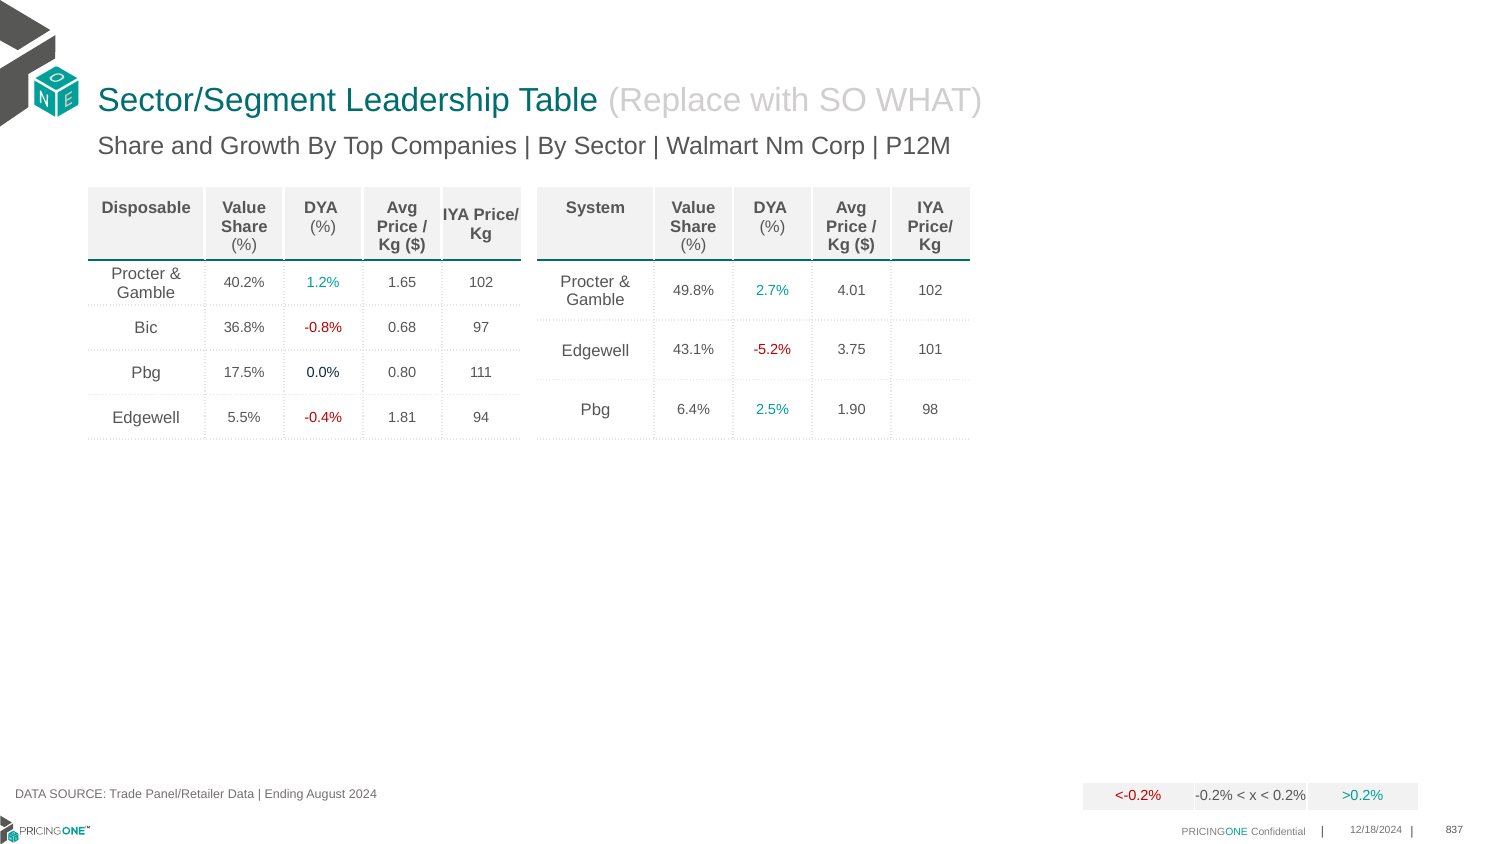

# Sector/Segment Leadership Table (Replace with SO WHAT)
Share and Growth By Top Companies | By Sector | Walmart Nm Corp | P12M
| Disposable | Value Share (%) | DYA (%) | Avg Price /Kg ($) | IYA Price/ Kg |
| --- | --- | --- | --- | --- |
| Procter & Gamble | 40.2% | 1.2% | 1.65 | 102 |
| Bic | 36.8% | -0.8% | 0.68 | 97 |
| Pbg | 17.5% | 0.0% | 0.80 | 111 |
| Edgewell | 5.5% | -0.4% | 1.81 | 94 |
| System | Value Share (%) | DYA (%) | Avg Price /Kg ($) | IYA Price/Kg |
| --- | --- | --- | --- | --- |
| Procter & Gamble | 49.8% | 2.7% | 4.01 | 102 |
| Edgewell | 43.1% | -5.2% | 3.75 | 101 |
| Pbg | 6.4% | 2.5% | 1.90 | 98 |
DATA SOURCE: Trade Panel/Retailer Data | Ending August 2024
| <-0.2% | -0.2% < x < 0.2% | >0.2% |
| --- | --- | --- |

12/18/2024
837